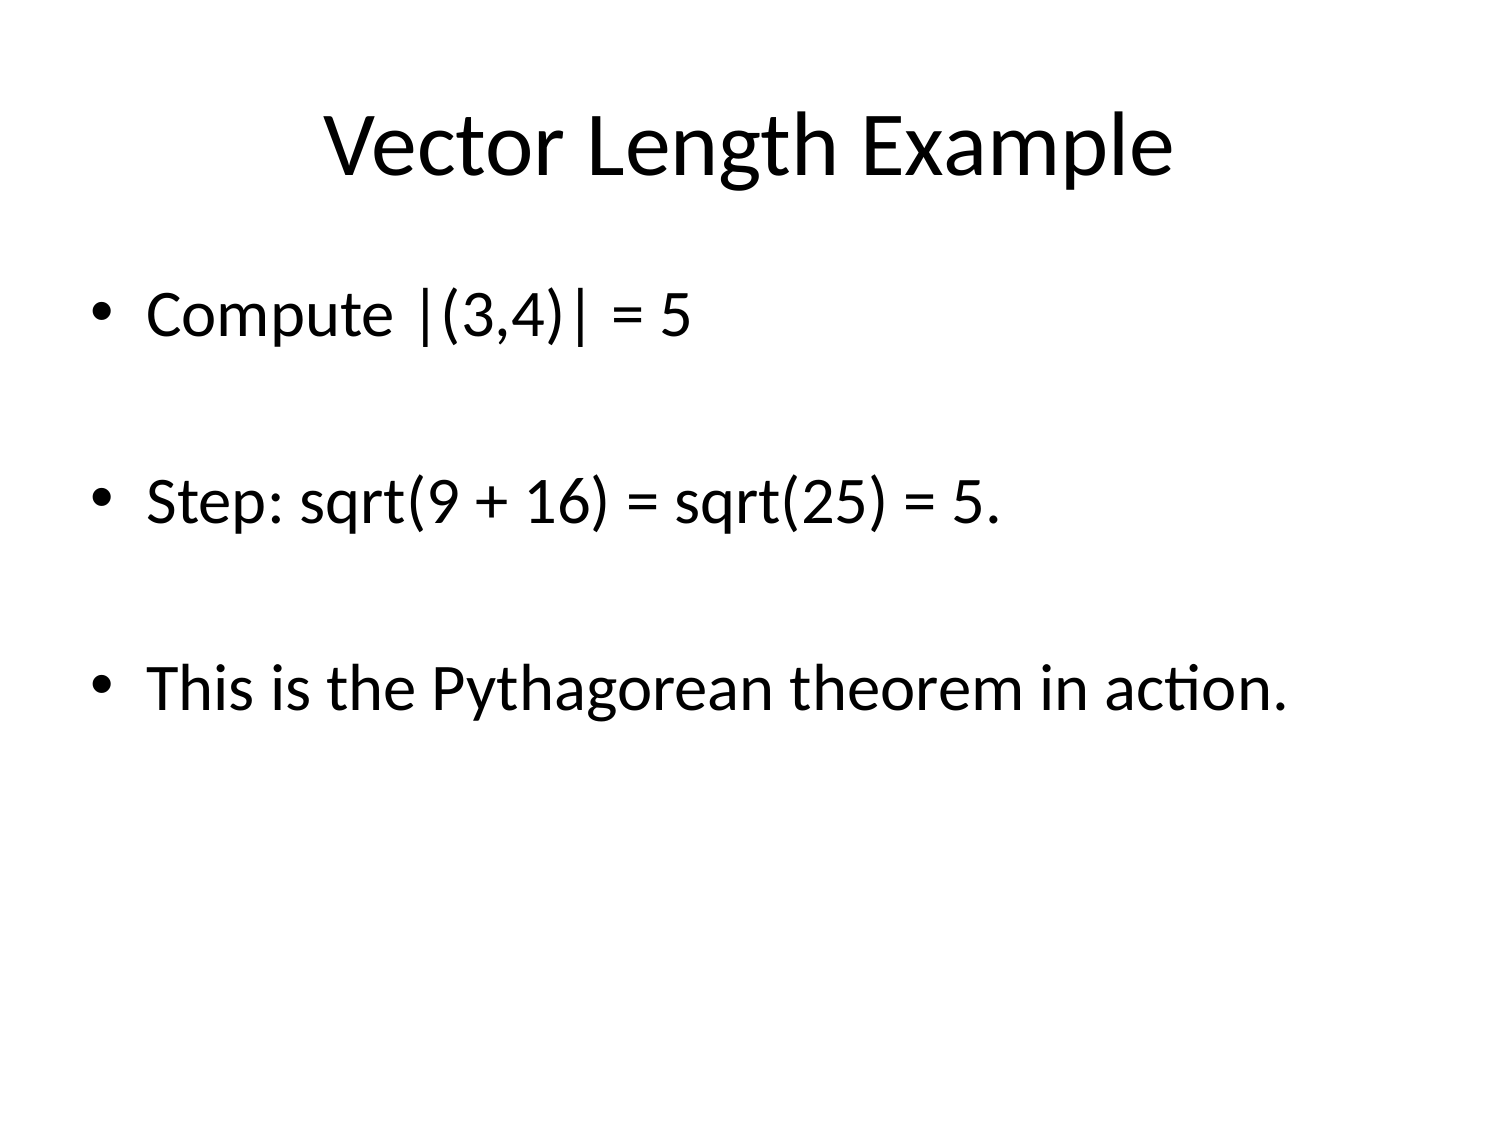

# Vector Length Example
Compute |(3,4)| = 5

Step: sqrt(9 + 16) = sqrt(25) = 5.

This is the Pythagorean theorem in action.